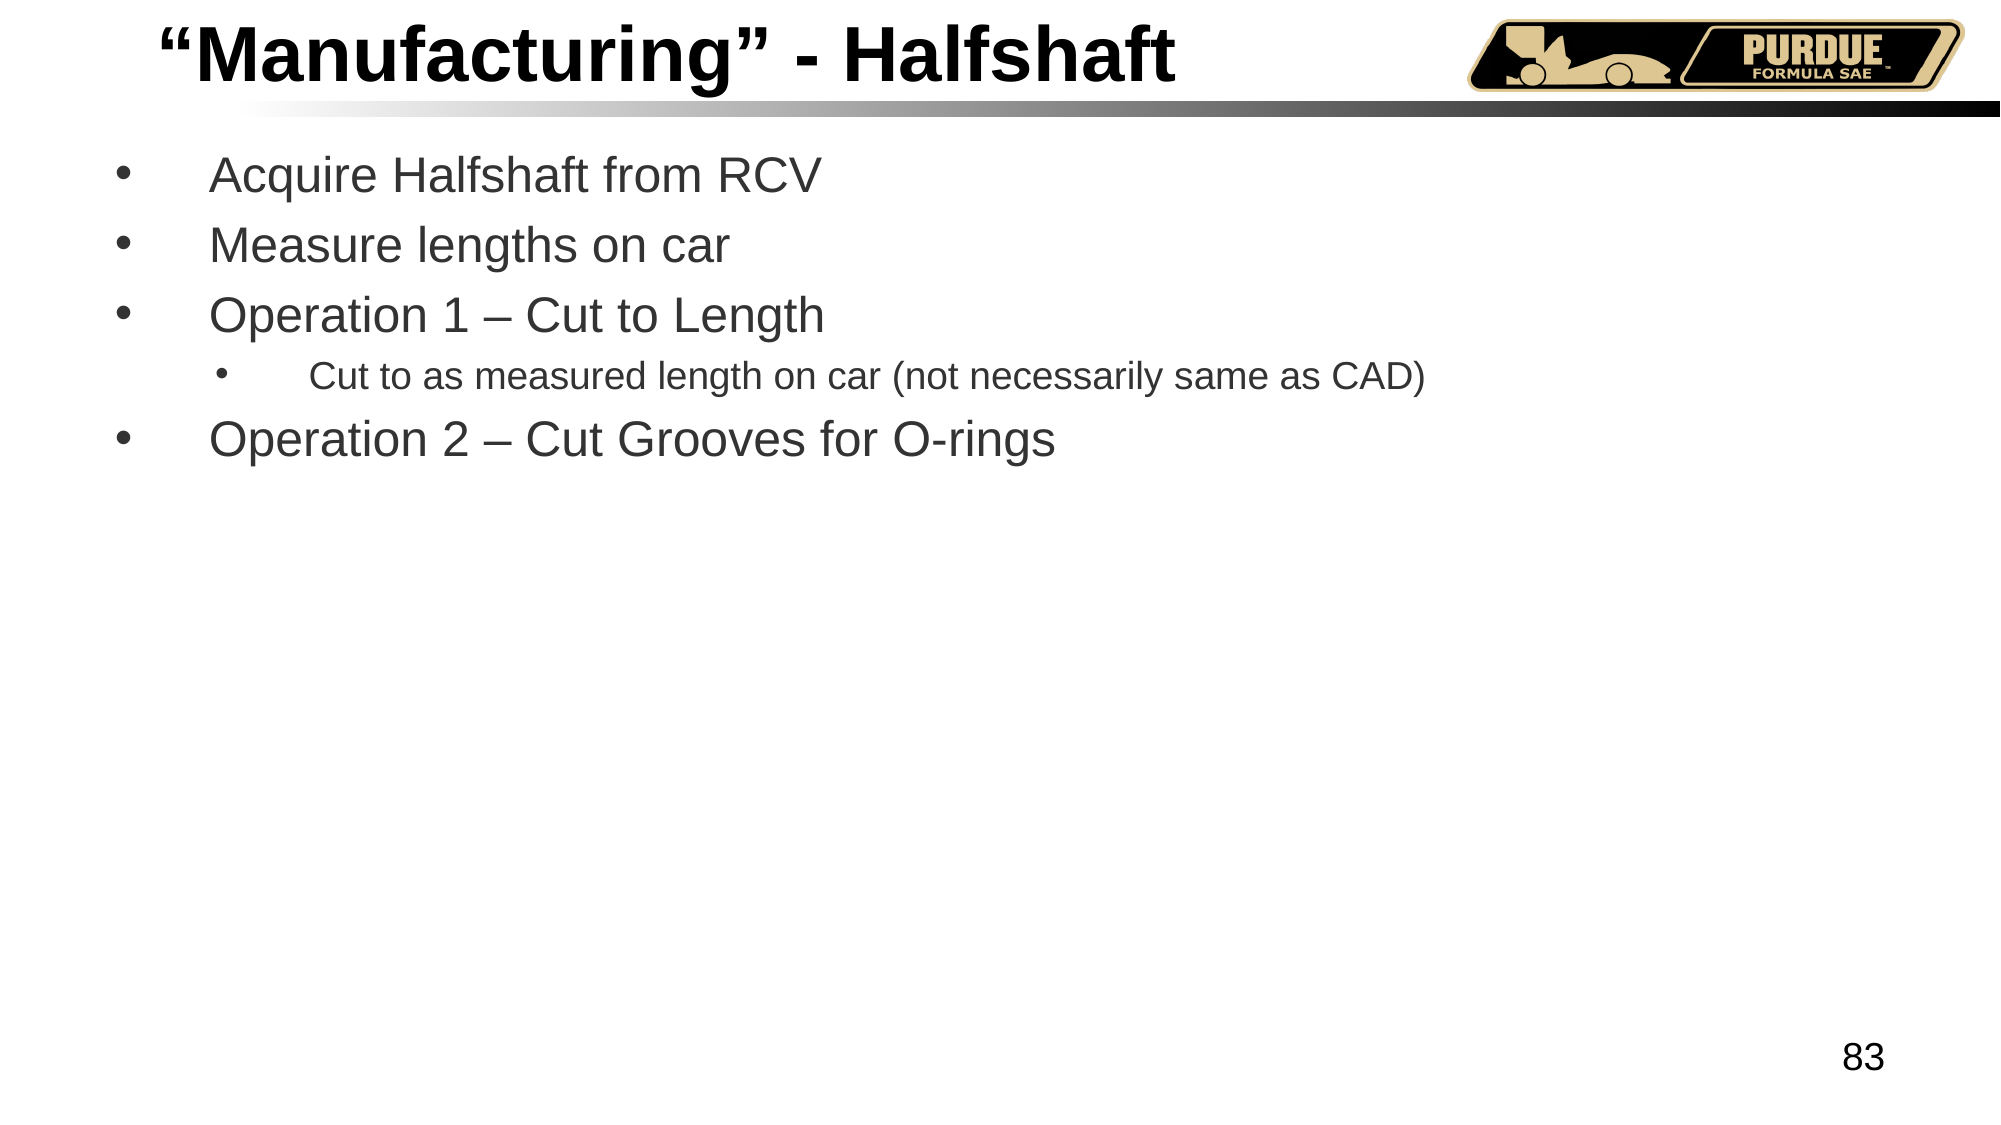

# “Manufacturing” - Halfshaft
Acquire Halfshaft from RCV
Measure lengths on car
Operation 1 – Cut to Length
Cut to as measured length on car (not necessarily same as CAD)
Operation 2 – Cut Grooves for O-rings

83